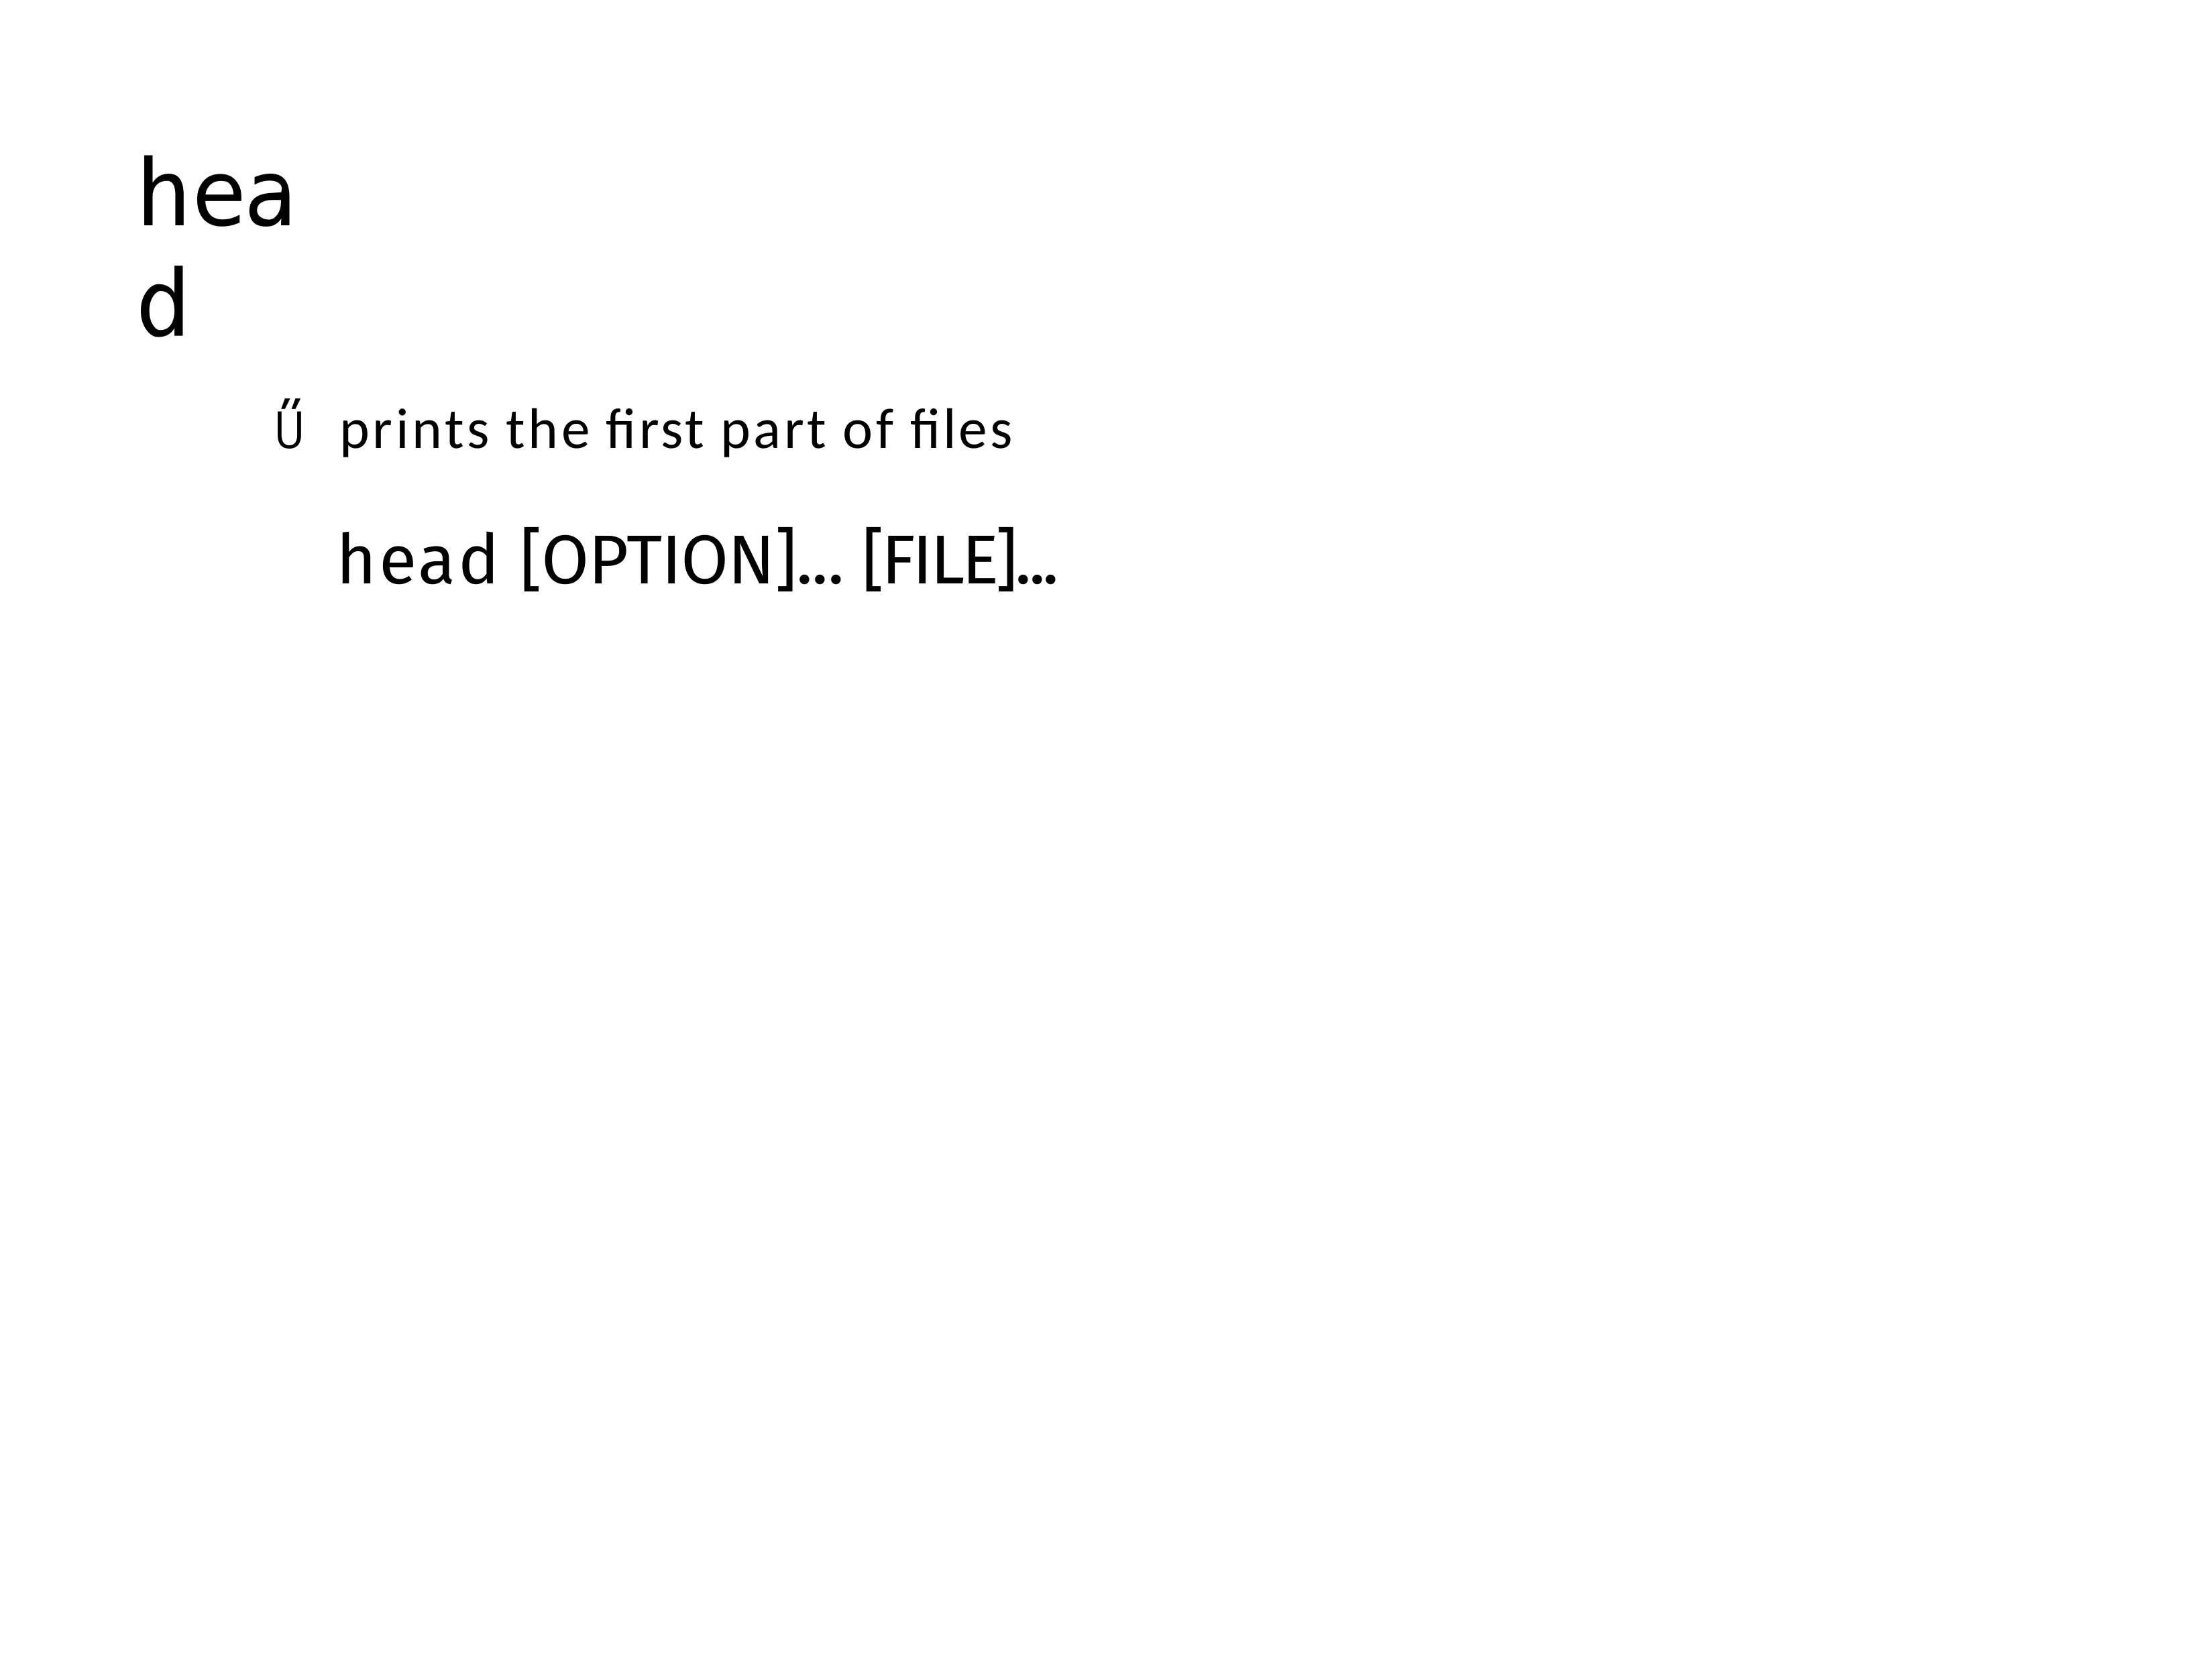

# head
Ű prints the first part of files
head [OPTION]... [FILE]...